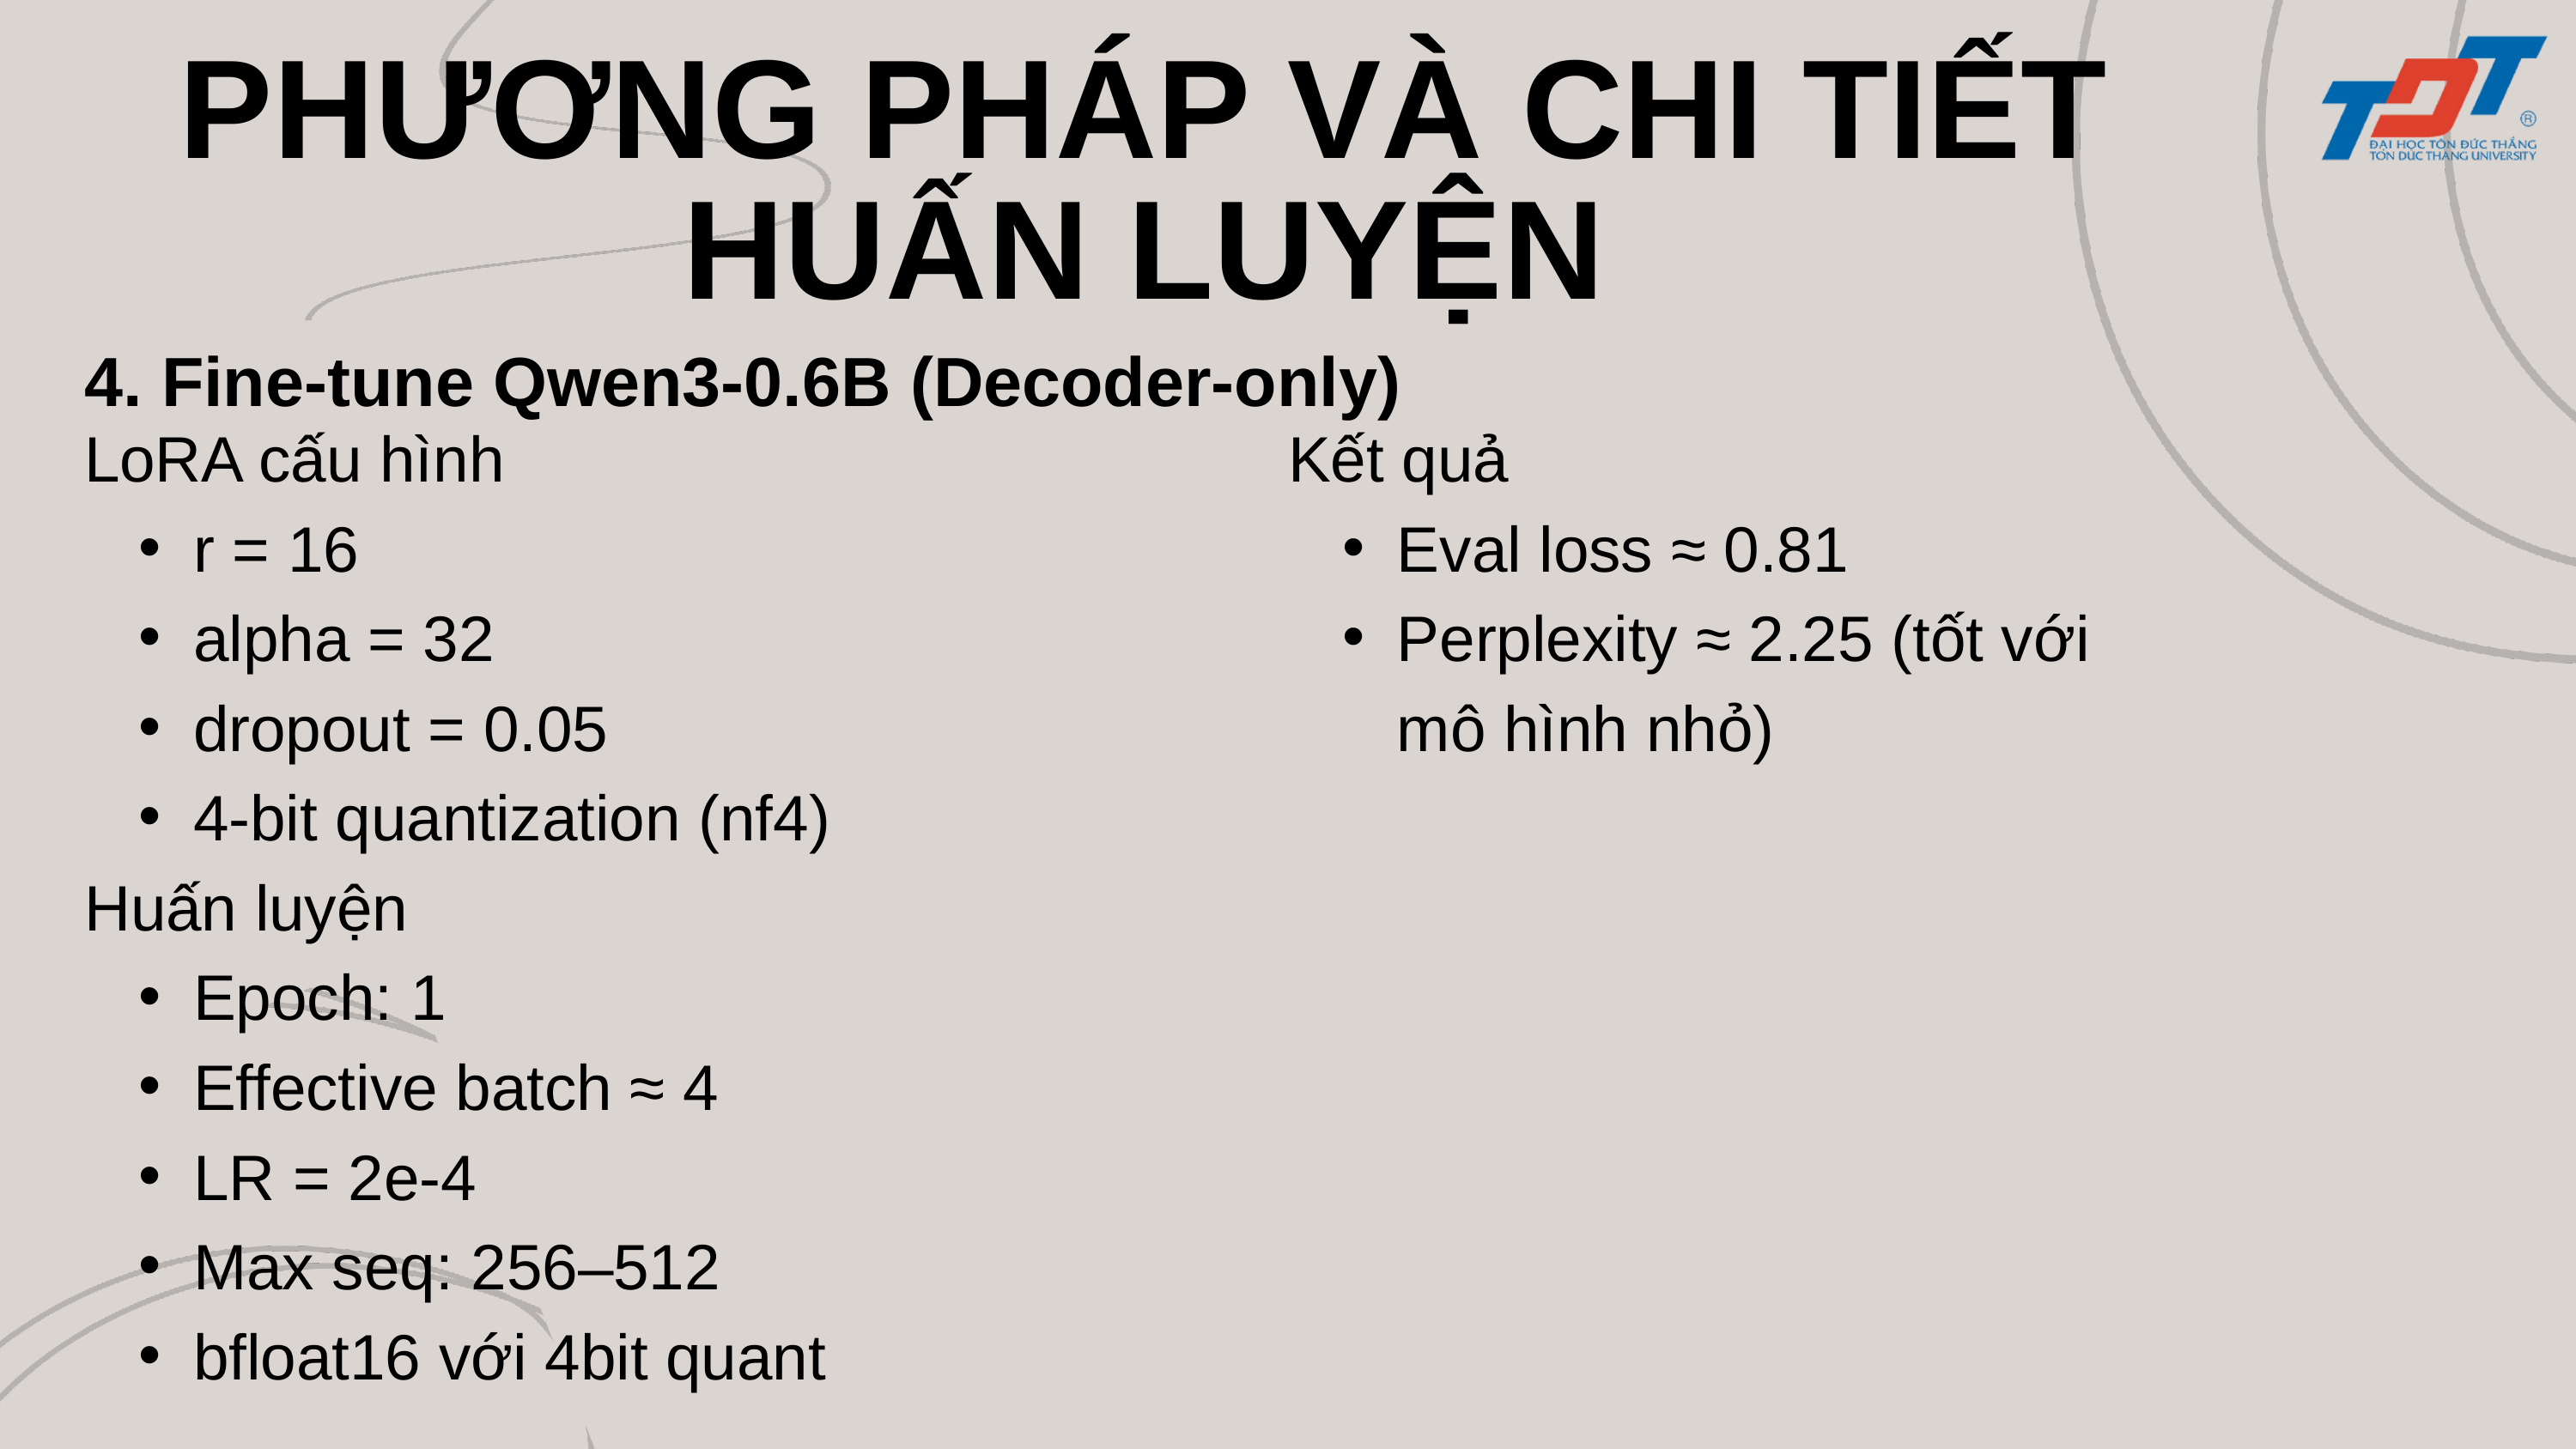

PHƯƠNG PHÁP VÀ CHI TIẾT HUẤN LUYỆN
4. Fine-tune Qwen3-0.6B (Decoder-only)
LoRA cấu hình
r = 16
alpha = 32
dropout = 0.05
4-bit quantization (nf4)
Huấn luyện
Epoch: 1
Effective batch ≈ 4
LR = 2e-4
Max seq: 256–512
bfloat16 với 4bit quant

Kết quả
Eval loss ≈ 0.81
Perplexity ≈ 2.25 (tốt với mô hình nhỏ)